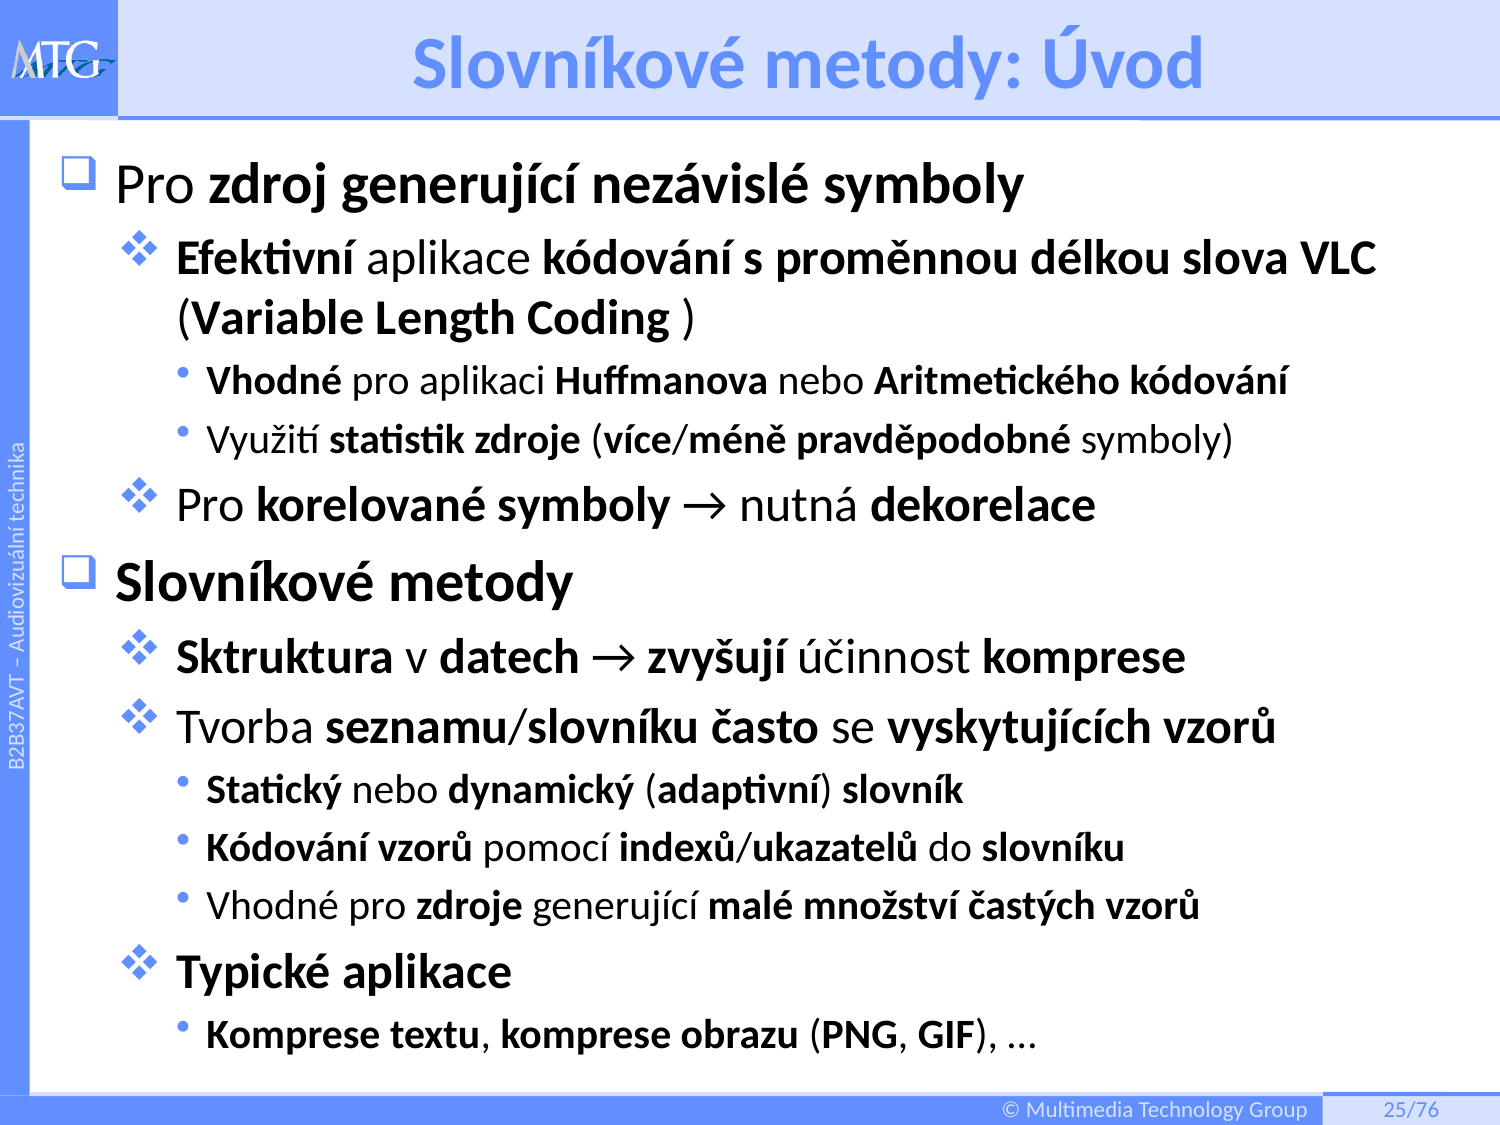

# Slovníkové metody: Úvod
Pro zdroj generující nezávislé symboly
Efektivní aplikace kódování s proměnnou délkou slova VLC (Variable Length Coding )
Vhodné pro aplikaci Huffmanova nebo Aritmetického kódování
Využití statistik zdroje (více/méně pravděpodobné symboly)
Pro korelované symboly → nutná dekorelace
Slovníkové metody
Sktruktura v datech → zvyšují účinnost komprese
Tvorba seznamu/slovníku často se vyskytujících vzorů
Statický nebo dynamický (adaptivní) slovník
Kódování vzorů pomocí indexů/ukazatelů do slovníku
Vhodné pro zdroje generující malé množství častých vzorů
Typické aplikace
Komprese textu, komprese obrazu (PNG, GIF), …

25/76